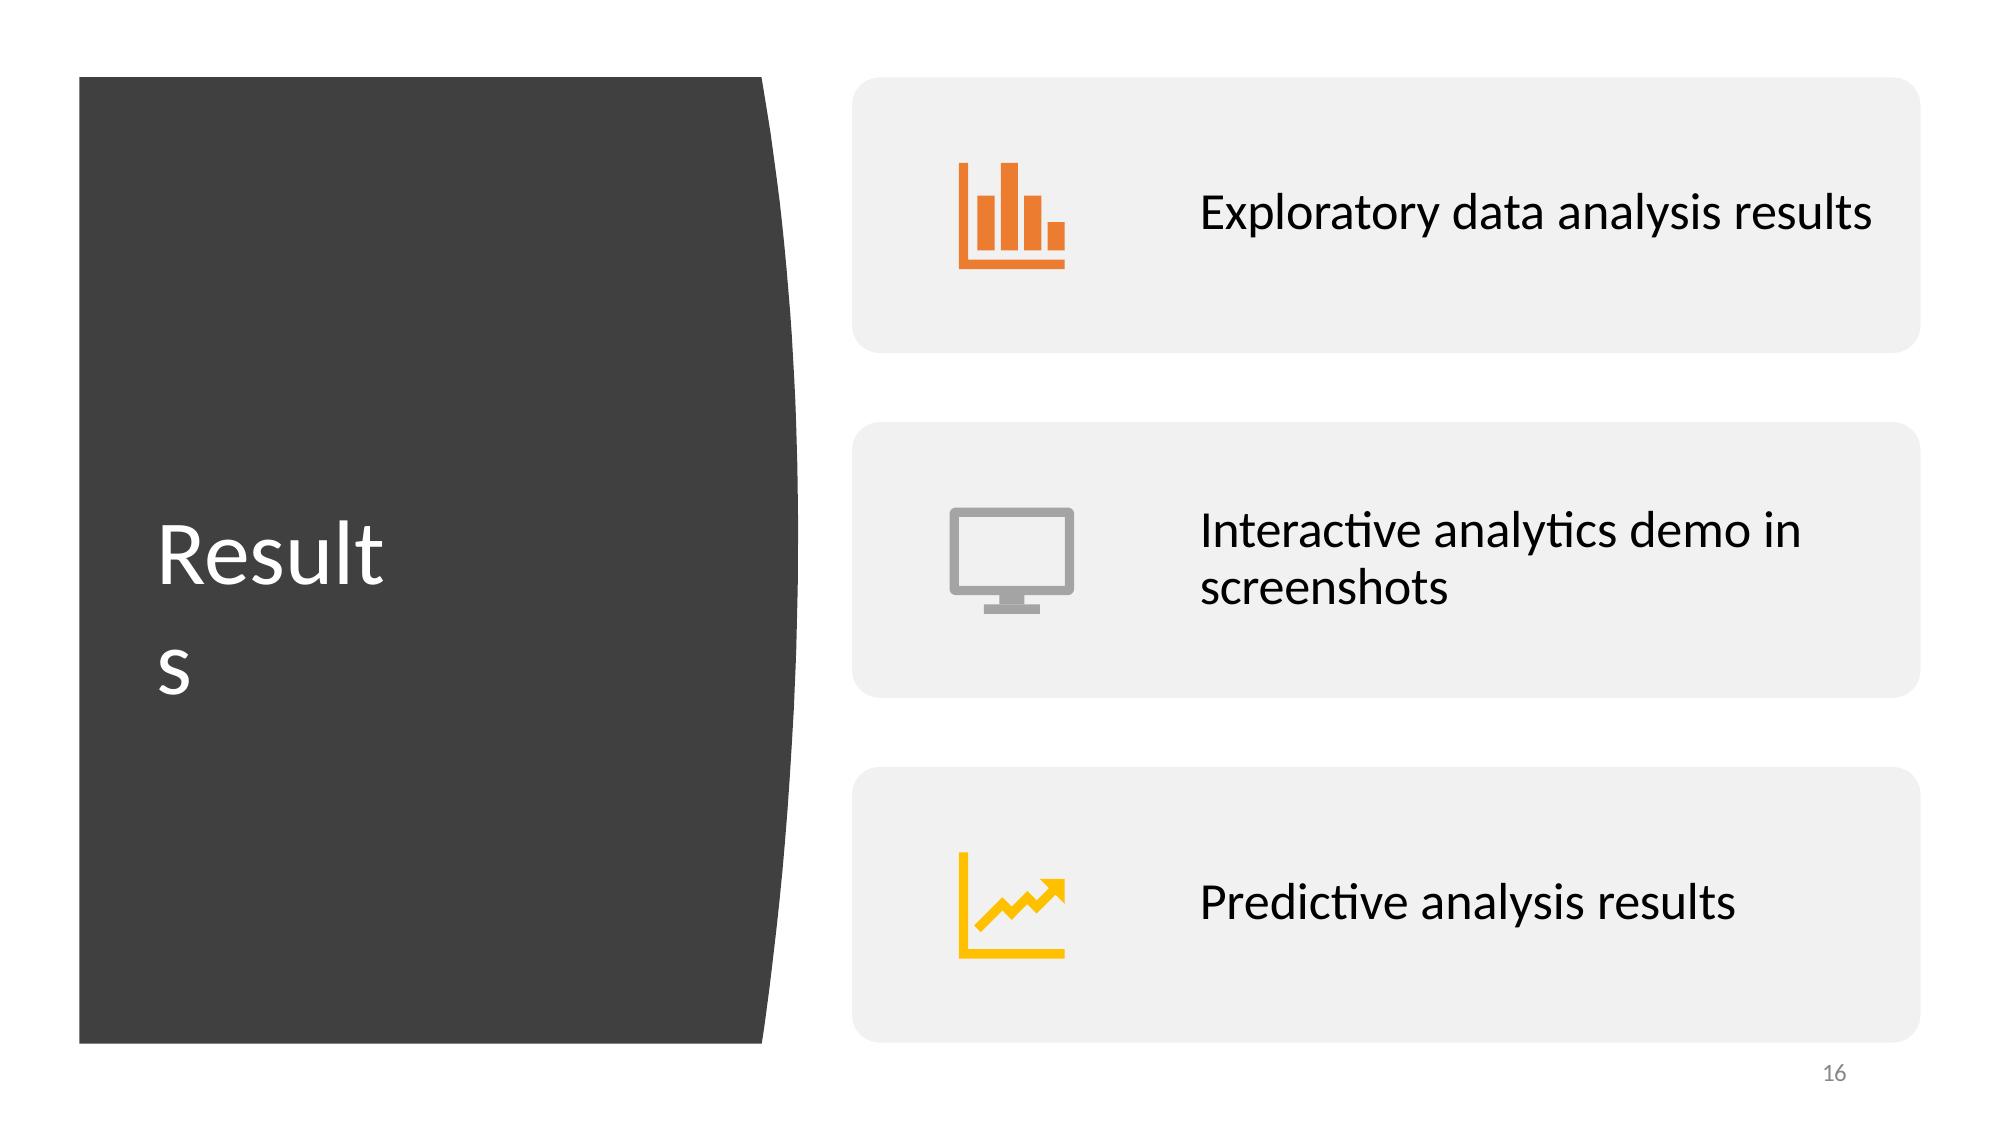

# Exploratory data analysis results

Results
Interactive analytics demo in screenshots

Predictive analysis results
16